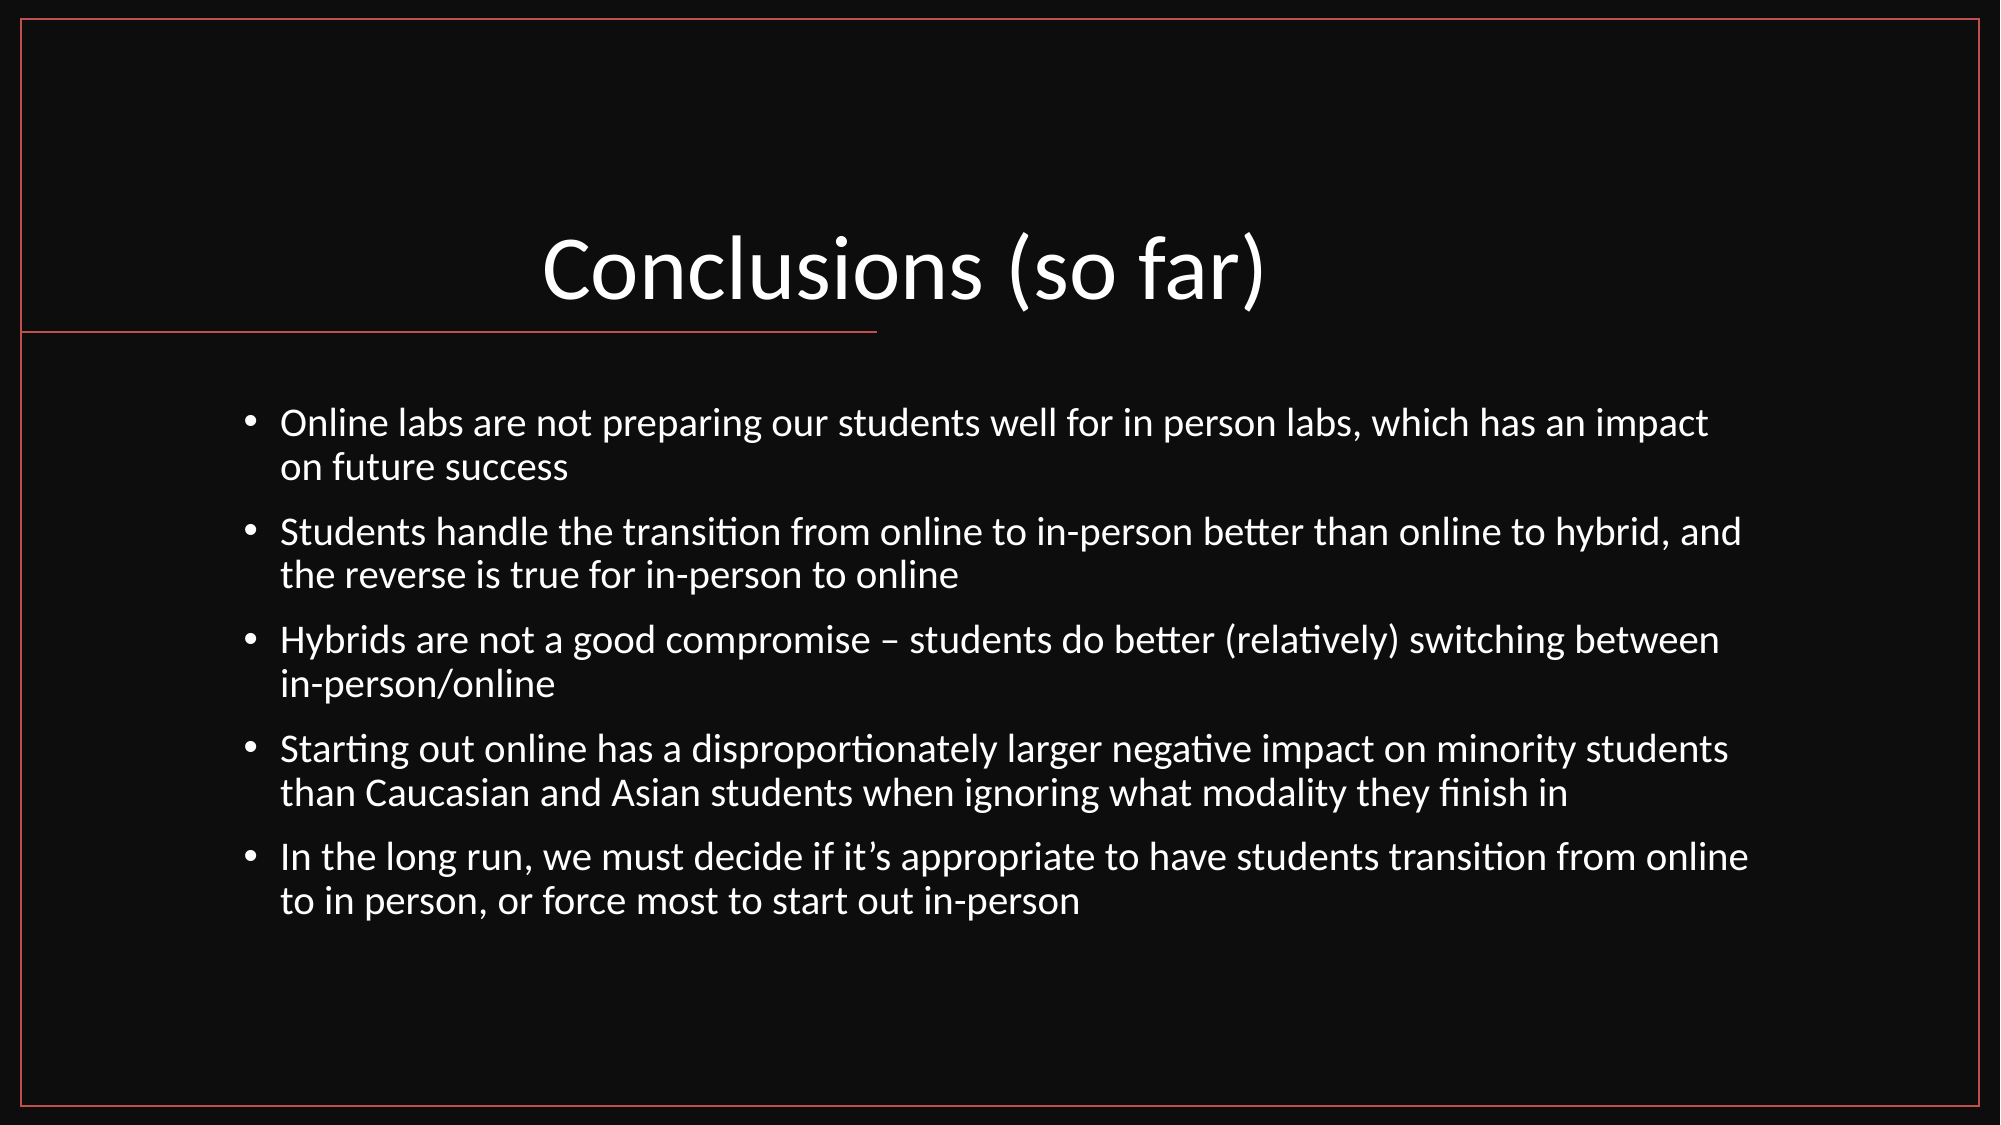

# Conclusions (so far)
Online labs are not preparing our students well for in person labs, which has an impact on future success
Students handle the transition from online to in-person better than online to hybrid, and the reverse is true for in-person to online
Hybrids are not a good compromise – students do better (relatively) switching between in-person/online
Starting out online has a disproportionately larger negative impact on minority students than Caucasian and Asian students when ignoring what modality they finish in
In the long run, we must decide if it’s appropriate to have students transition from online to in person, or force most to start out in-person